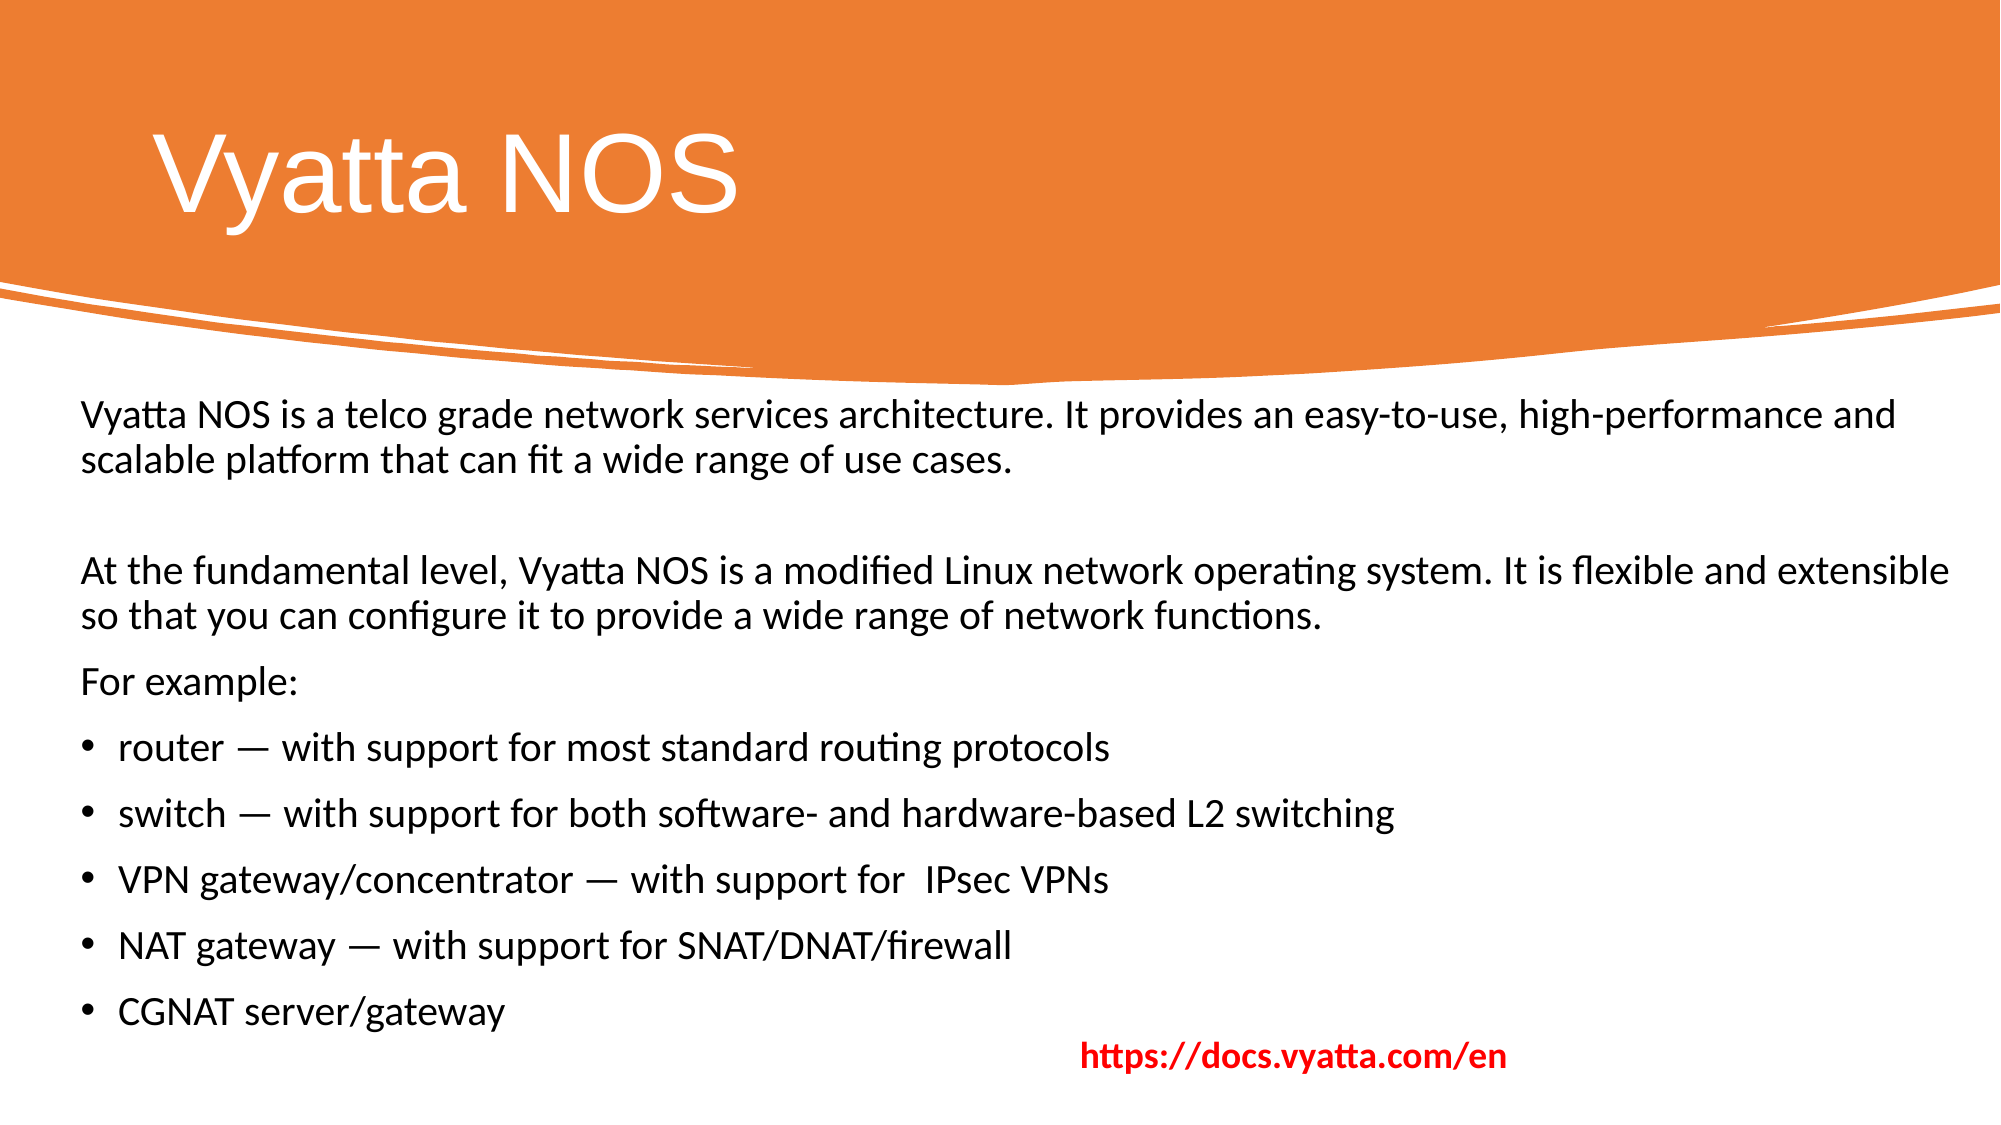

# Vyatta NOS
Vyatta NOS is a telco grade network services architecture. It provides an easy-to-use, high-performance and scalable platform that can fit a wide range of use cases.
At the fundamental level, Vyatta NOS is a modified Linux network operating system. It is flexible and extensible so that you can configure it to provide a wide range of network functions.
For example:
router — with support for most standard routing protocols
switch — with support for both software- and hardware-based L2 switching
VPN gateway/concentrator — with support for  IPsec VPNs
NAT gateway — with support for SNAT/DNAT/firewall
CGNAT server/gateway

https://docs.vyatta.com/en